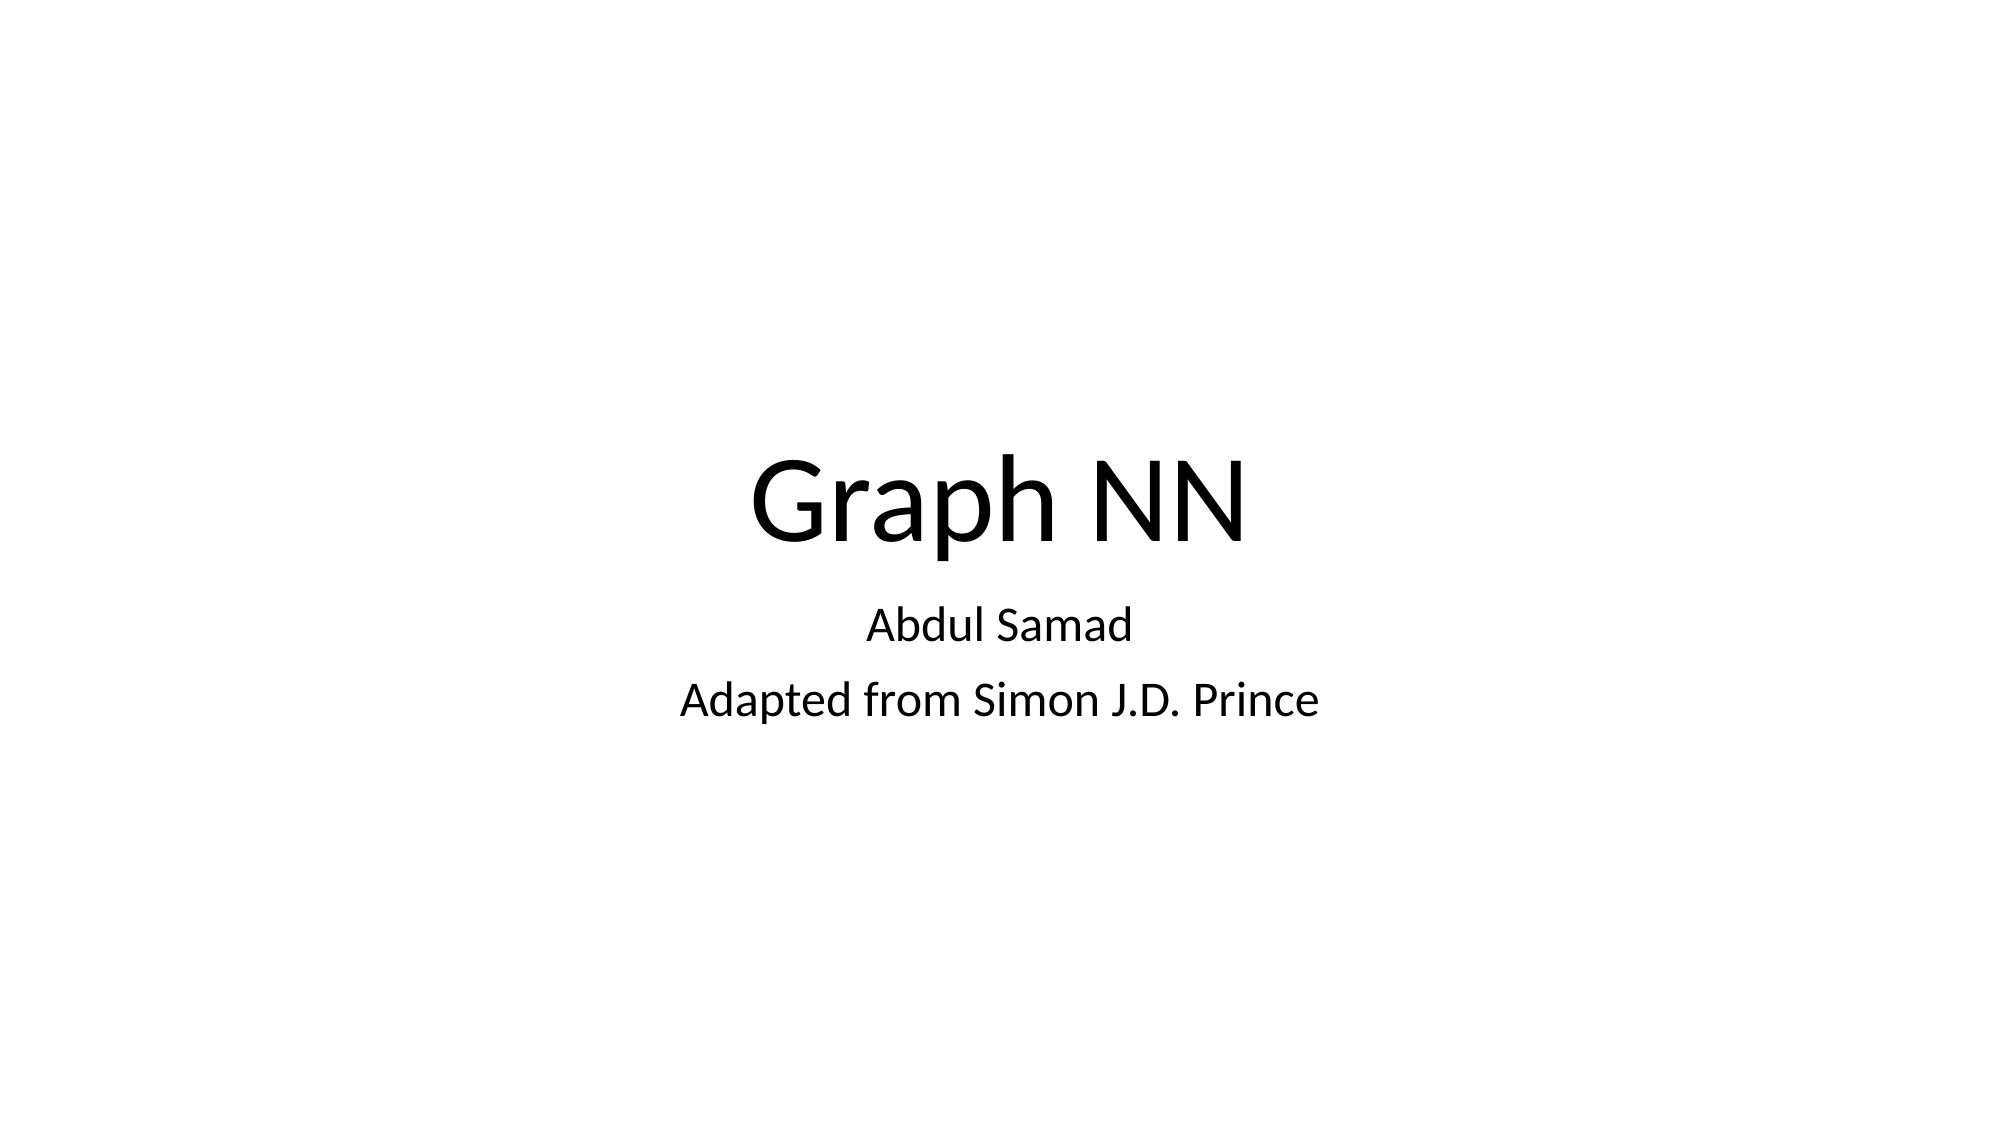

# Graph NN
Abdul Samad
Adapted from Simon J.D. Prince